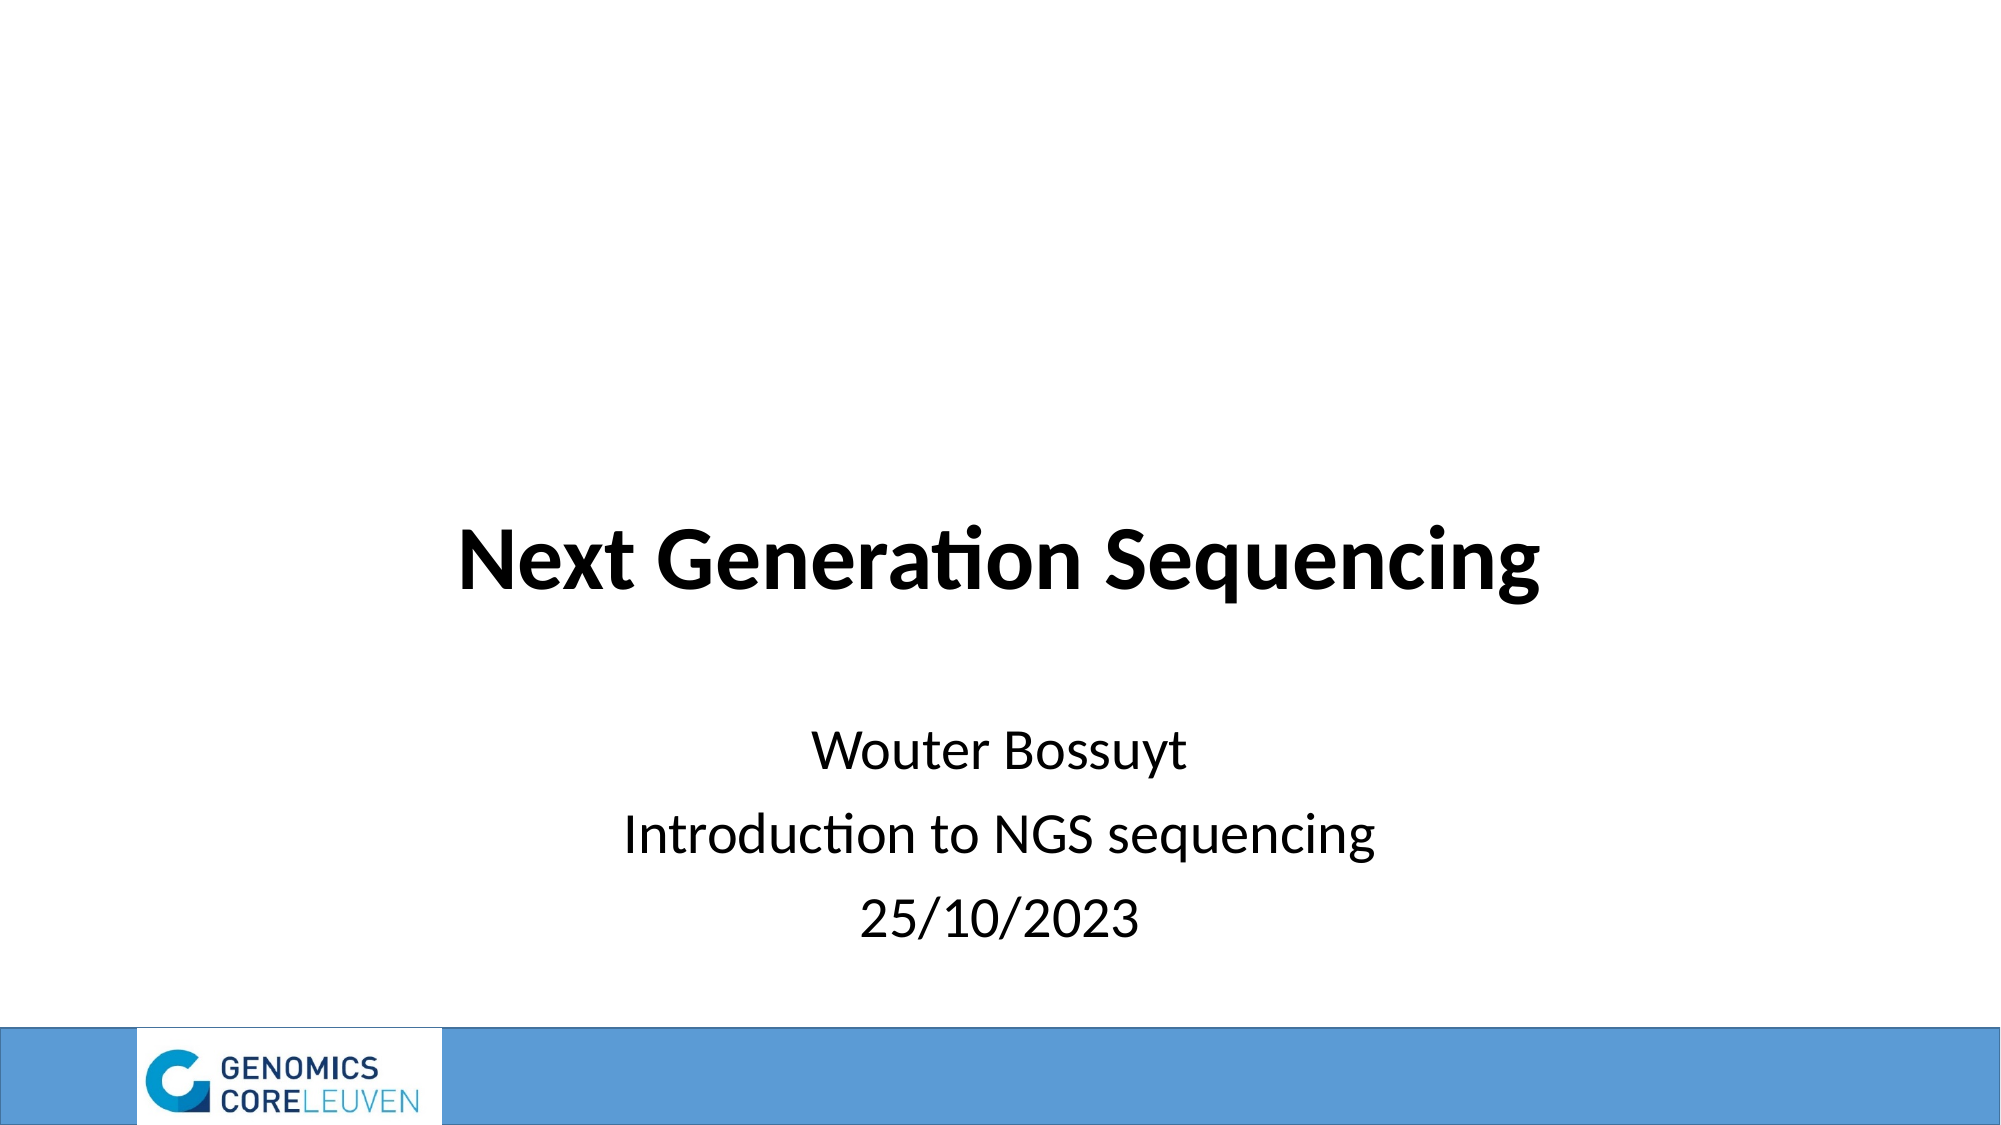

# Next Generation Sequencing
Wouter Bossuyt
Introduction to NGS sequencing
25/10/2023